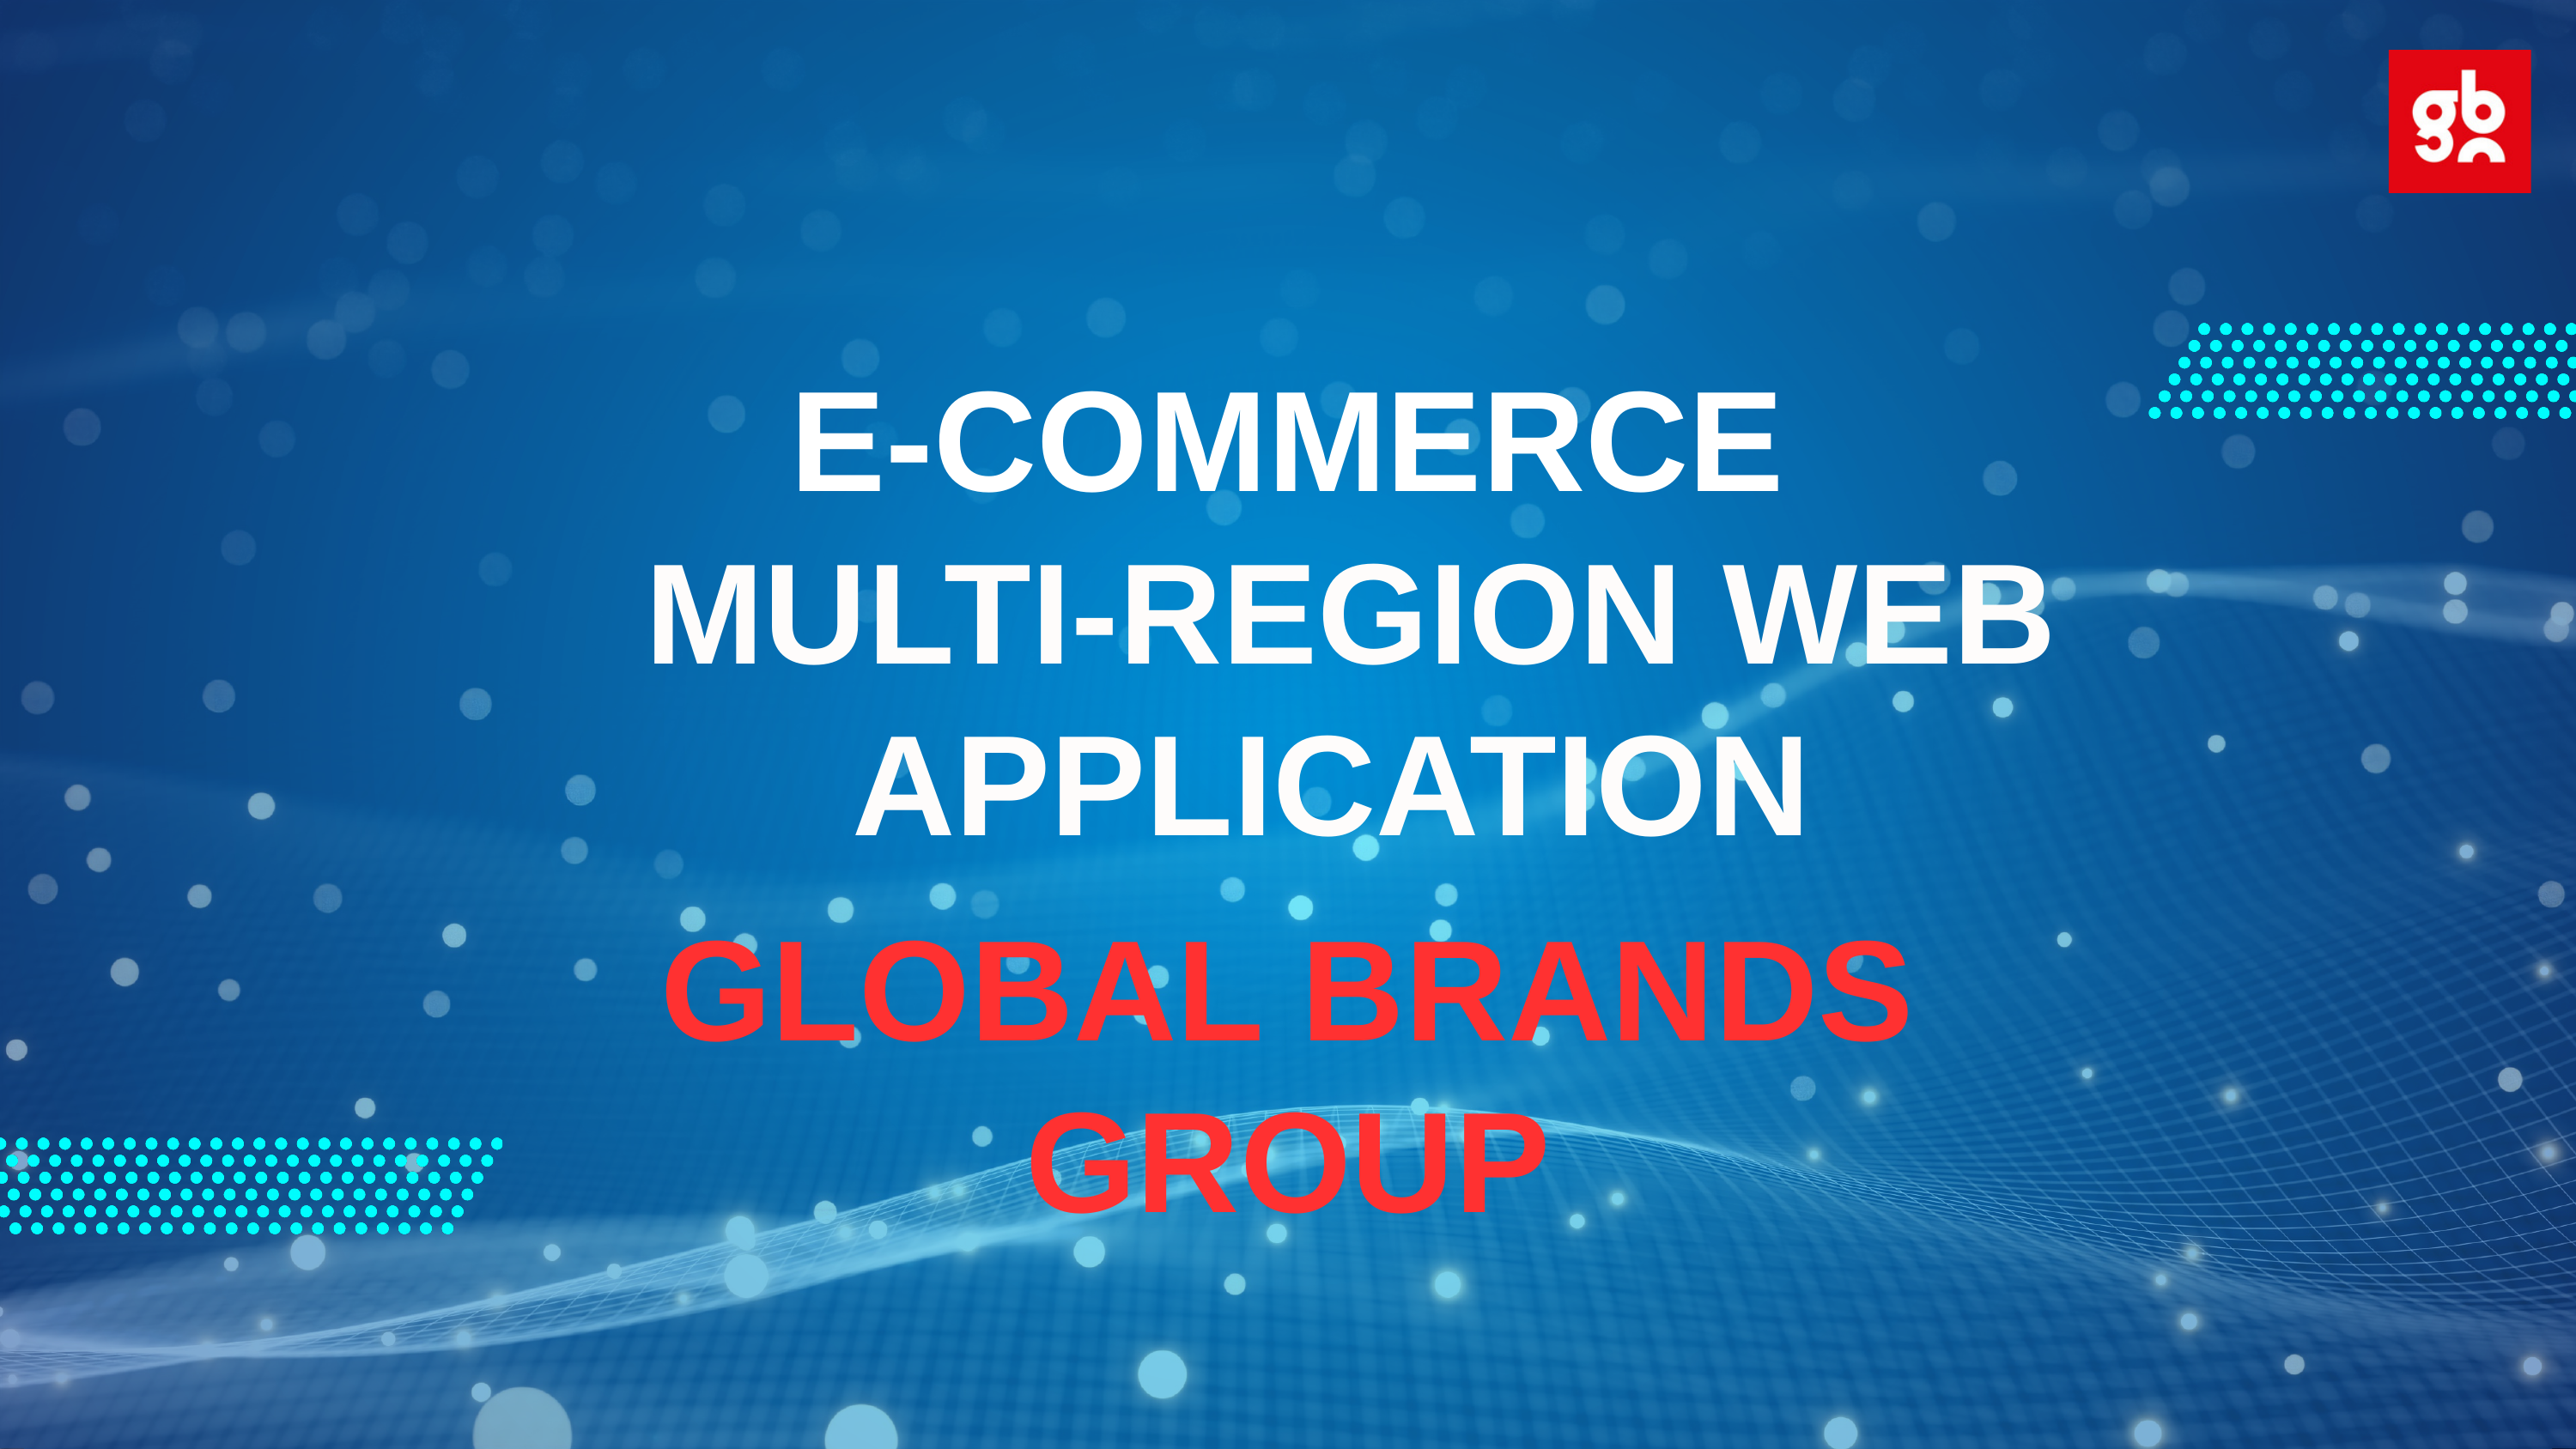

E-COMMERCE
MULTI-REGION WEB APPLICATION
GLOBAL BRANDS GROUP